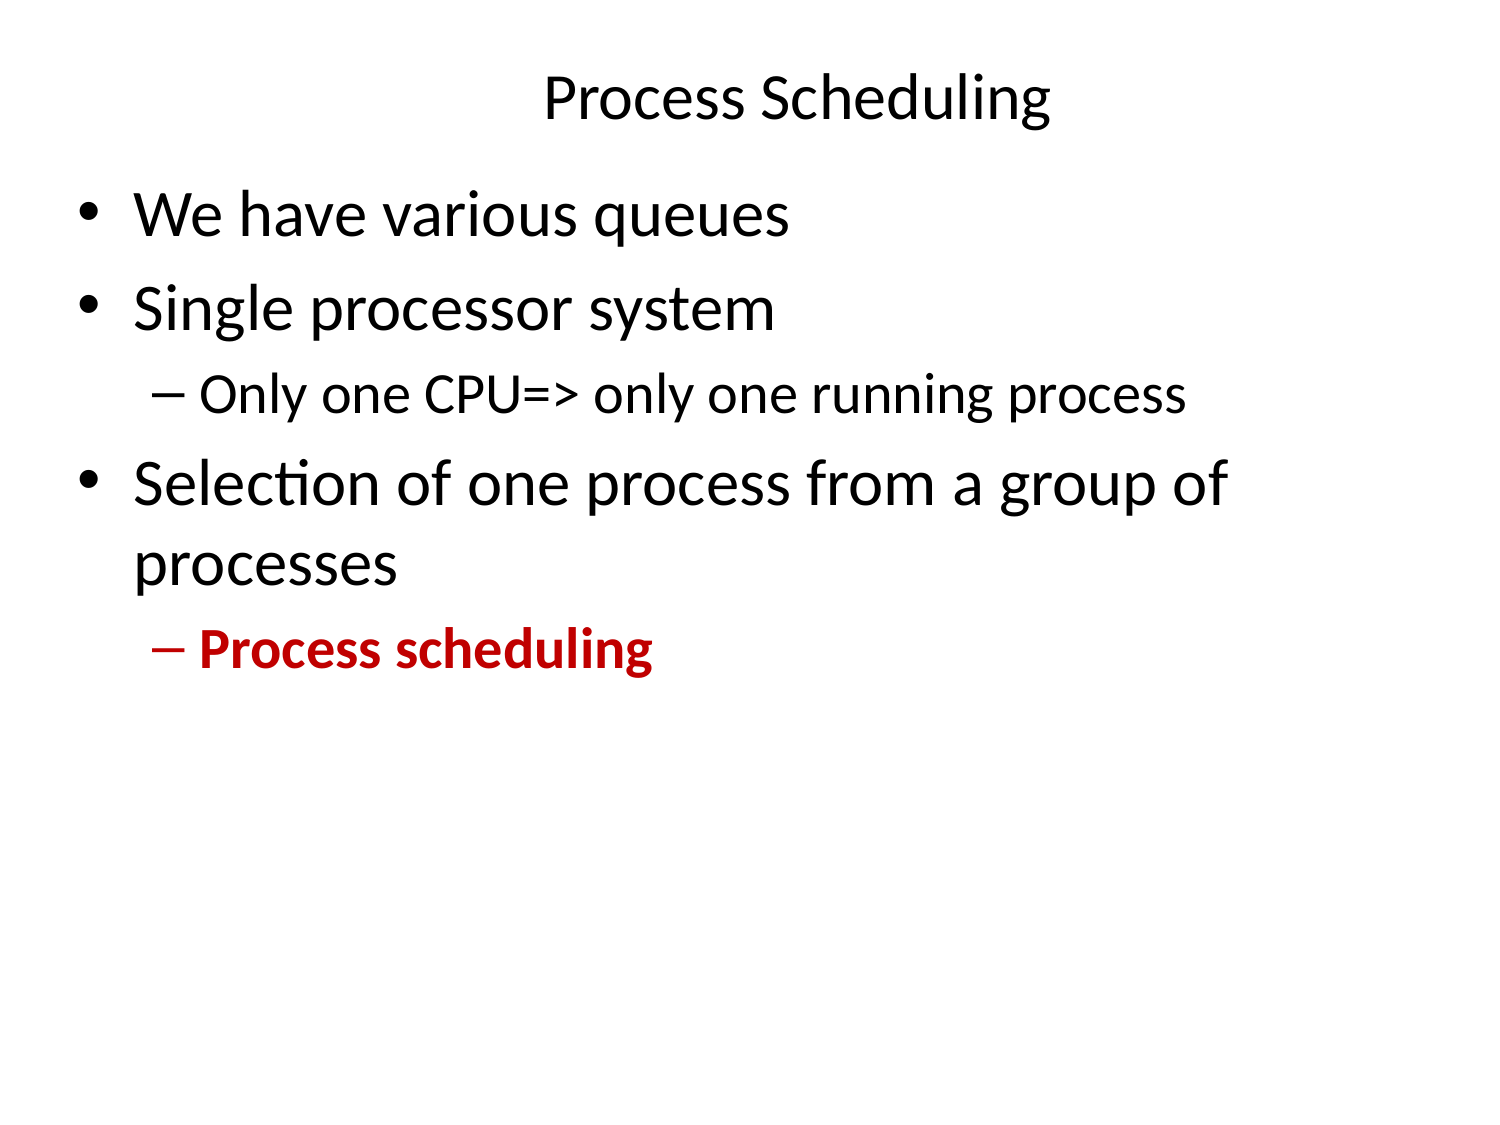

# Process Scheduling
We have various queues
Single processor system
Only one CPU=> only one running process
Selection of one process from a group of processes
Process scheduling